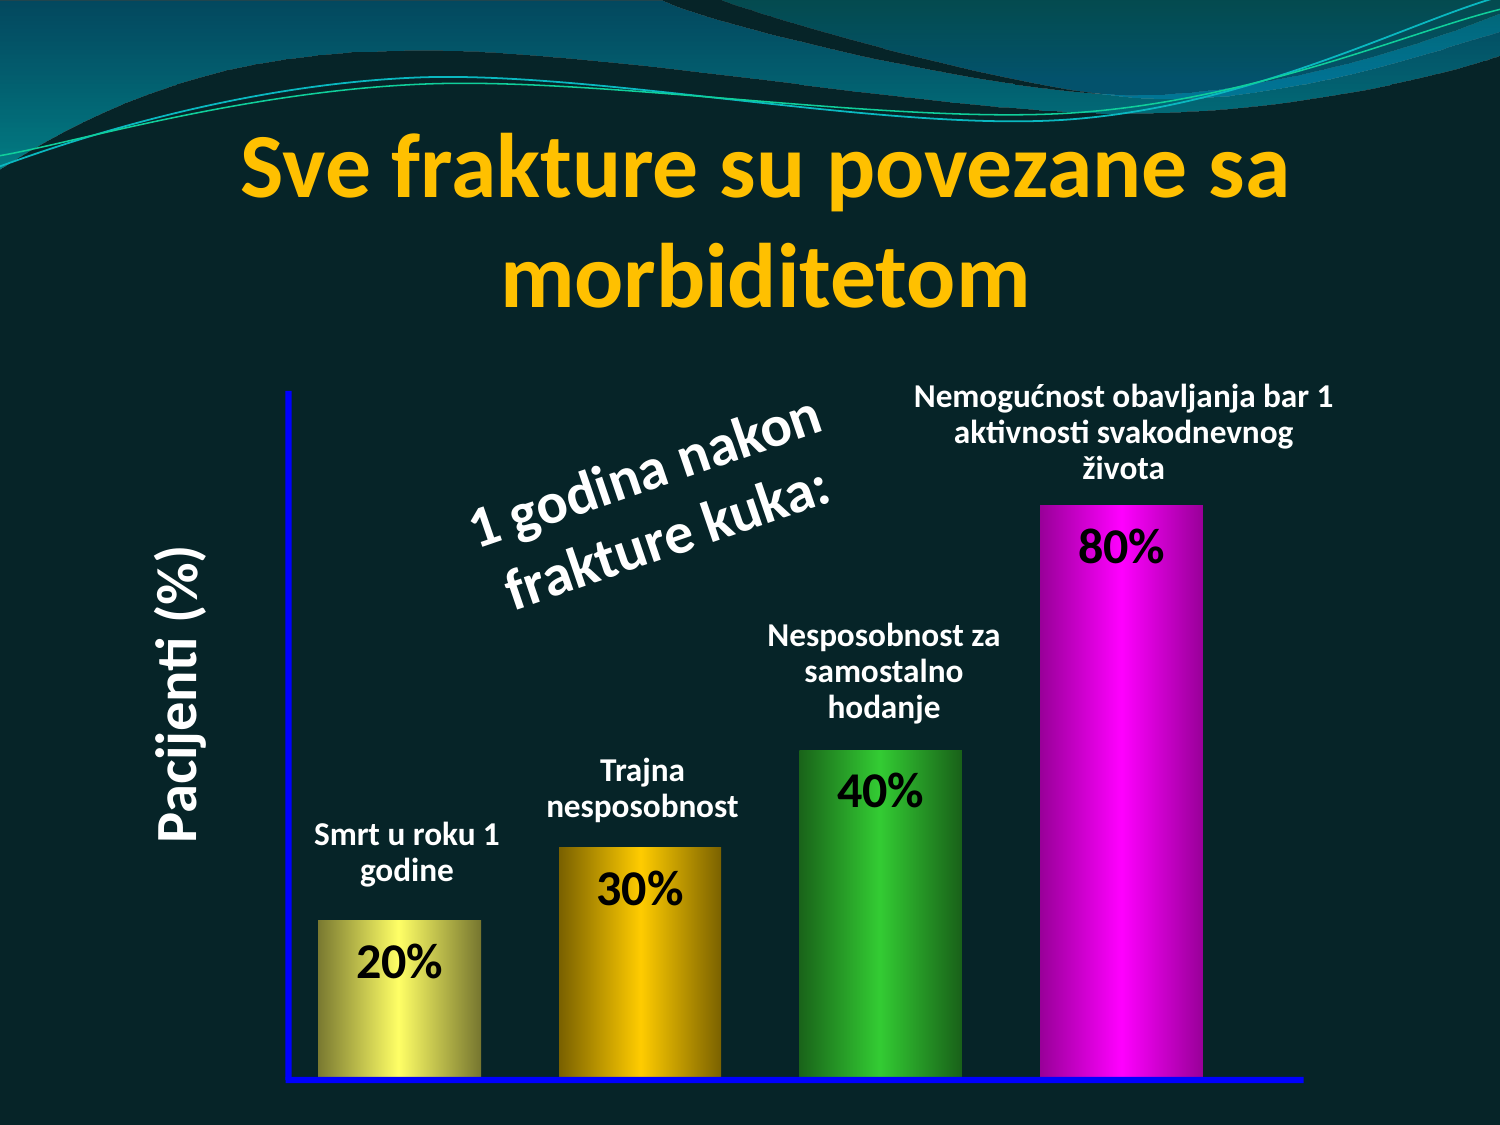

# Sve frakture su povezane sa morbiditetom
Nemogućnost obavljanja bar 1 aktivnosti svakodnevnog života

1 godina nakon frakture kuka:
80%
Nesposobnost za samostalno hodanje
Pacijenti (%)
Trajna nesposobnost
40%
Smrt u roku 1 godine
30%
20%